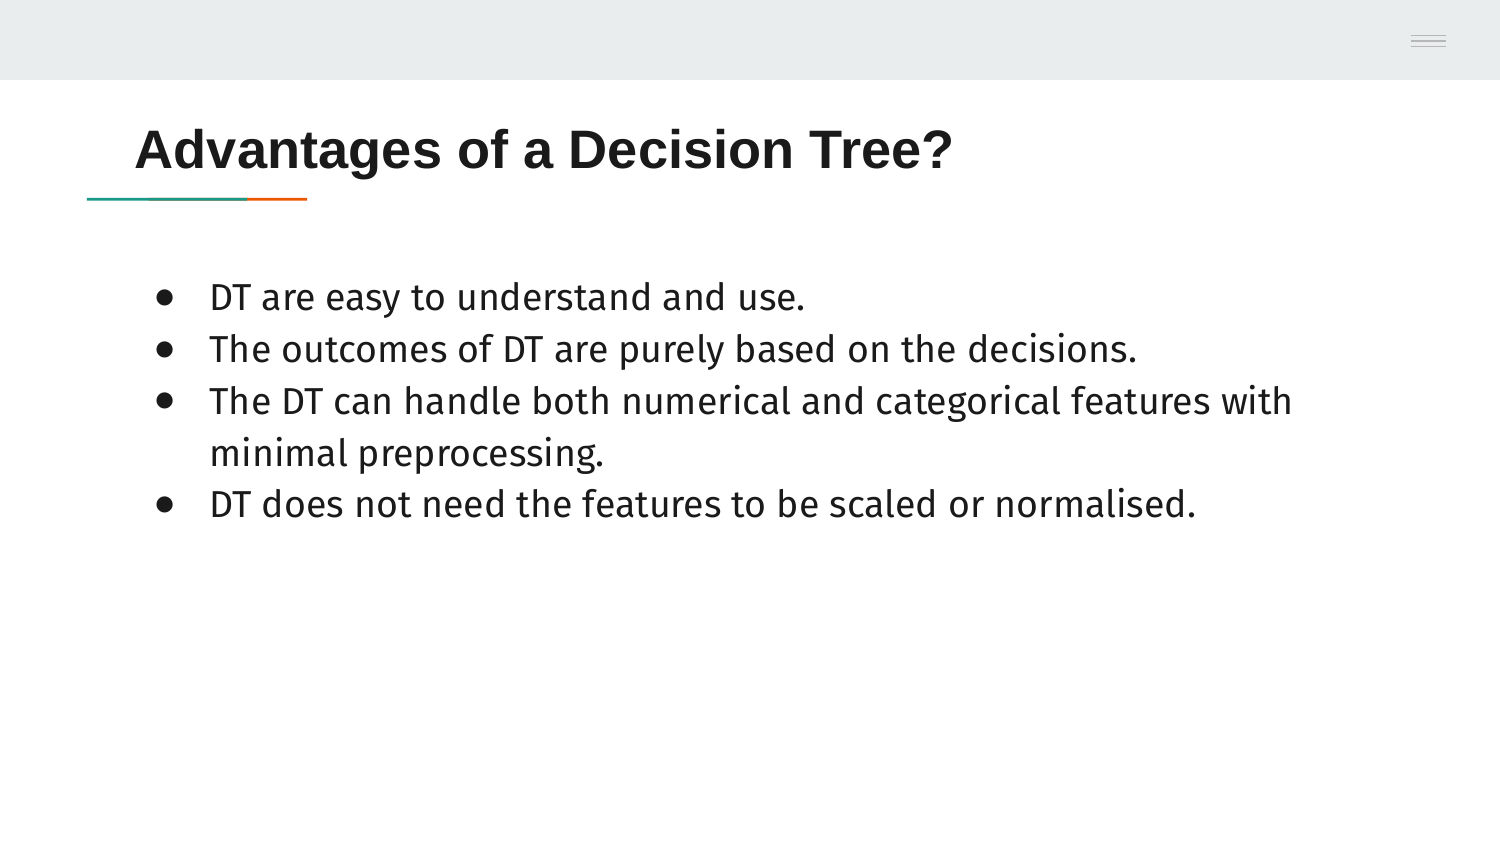

# Advantages of a Decision Tree?
DT are easy to understand and use.
The outcomes of DT are purely based on the decisions.
The DT can handle both numerical and categorical features with minimal preprocessing.
DT does not need the features to be scaled or normalised.